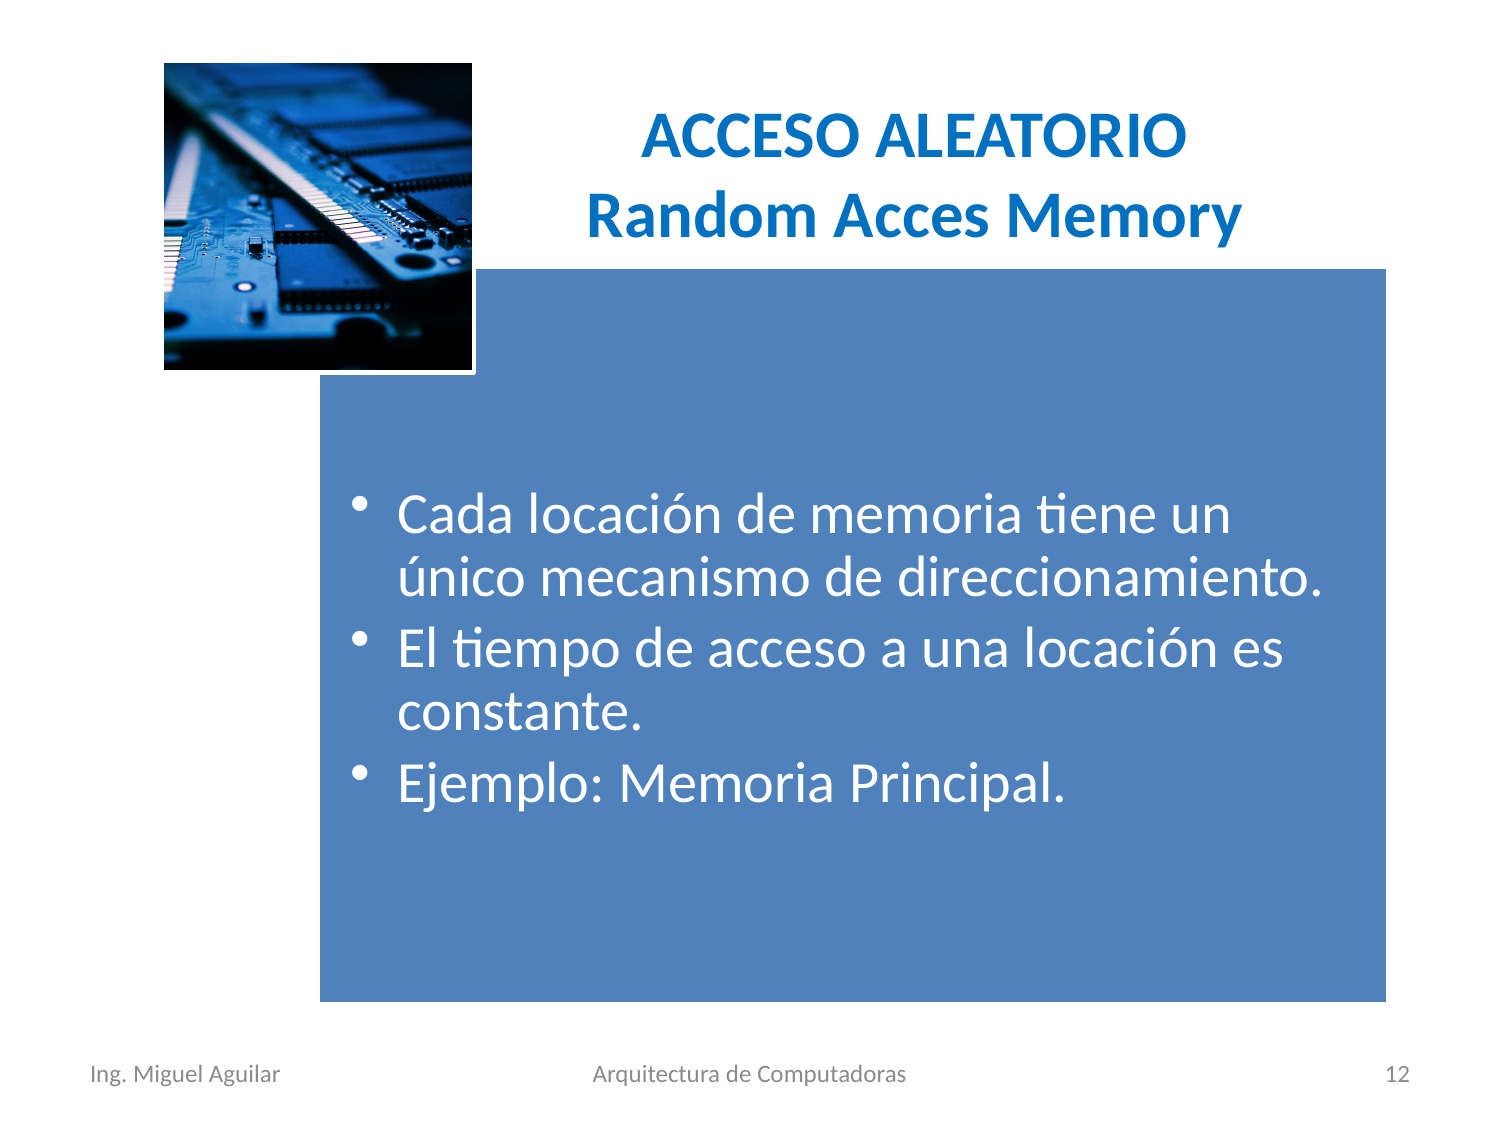

Cada locación de memoria tiene un único mecanismo de direccionamiento.
El tiempo de acceso a una locación es constante.
Ejemplo: Memoria Principal.

ACCESO ALEATORIO
Random Acces Memory
Ing. Miguel Aguilar
Arquitectura de Computadoras
12